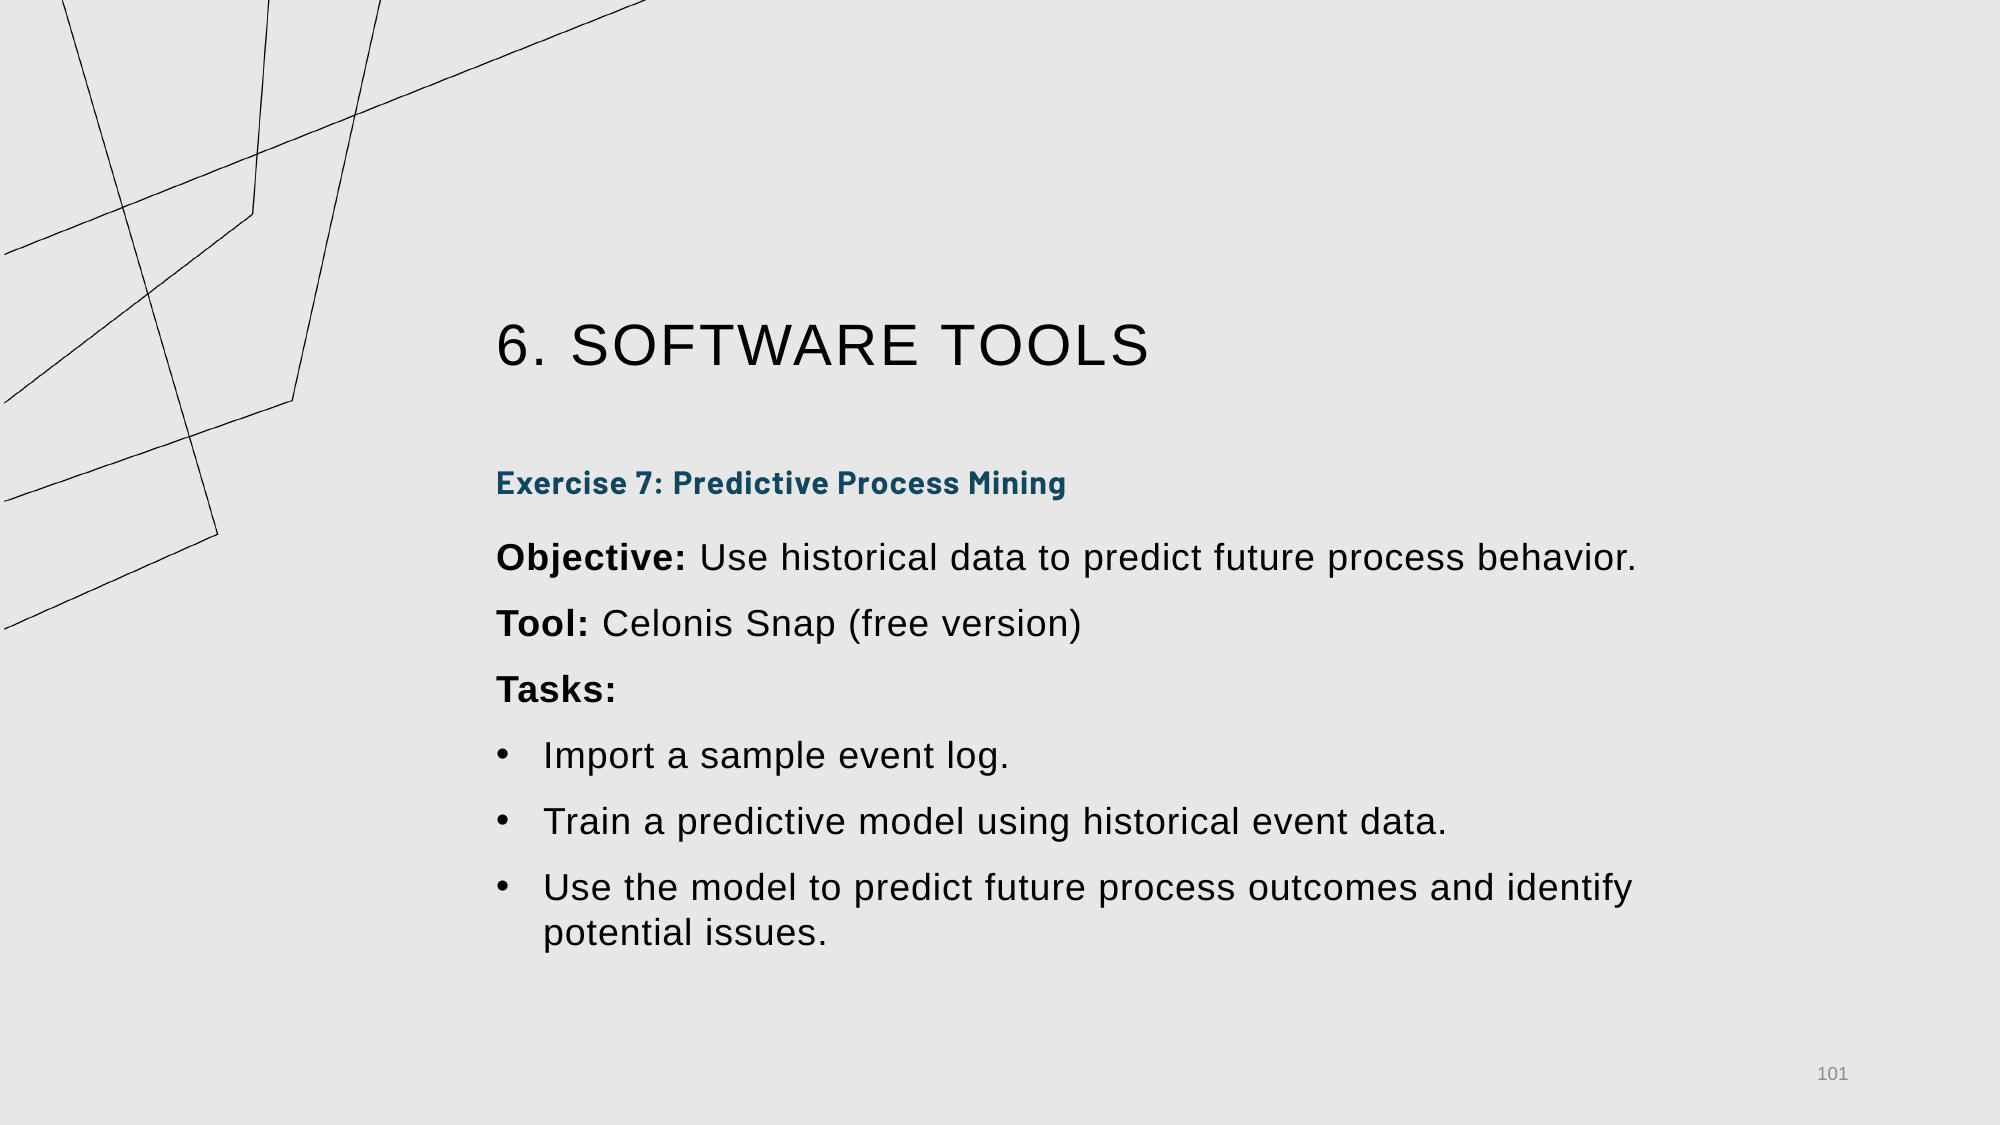

# 6. Software tools
Exercise 7: Predictive Process Mining

Objective: Use historical data to predict future process behavior.
Tool: Celonis Snap (free version)
Tasks:
Import a sample event log.
Train a predictive model using historical event data.
Use the model to predict future process outcomes and identify potential issues.
101